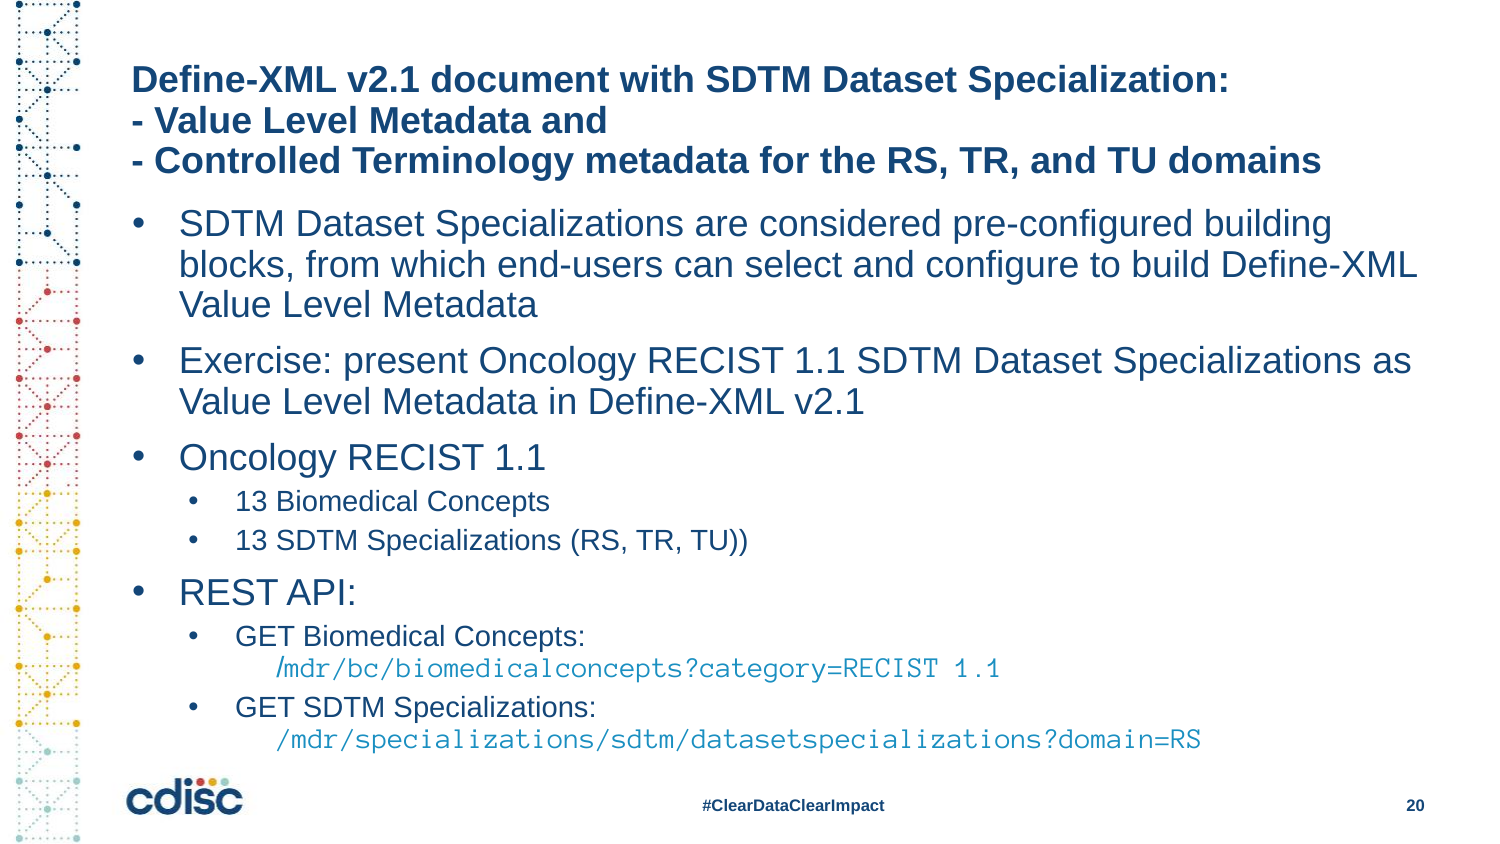

# Define-XML v2.1 document with SDTM Dataset Specialization: - Value Level Metadata and - Controlled Terminology metadata for the RS, TR, and TU domains
SDTM Dataset Specializations are considered pre-configured building blocks, from which end-users can select and configure to build Define-XML Value Level Metadata
Exercise: present Oncology RECIST 1.1 SDTM Dataset Specializations as Value Level Metadata in Define-XML v2.1
Oncology RECIST 1.1
13 Biomedical Concepts
13 SDTM Specializations (RS, TR, TU))
REST API:
GET Biomedical Concepts:
     /mdr/bc/biomedicalconcepts?category=RECIST 1.1
GET SDTM Specializations:
     /mdr/specializations/sdtm/datasetspecializations?domain=RS

#ClearDataClearImpact
20